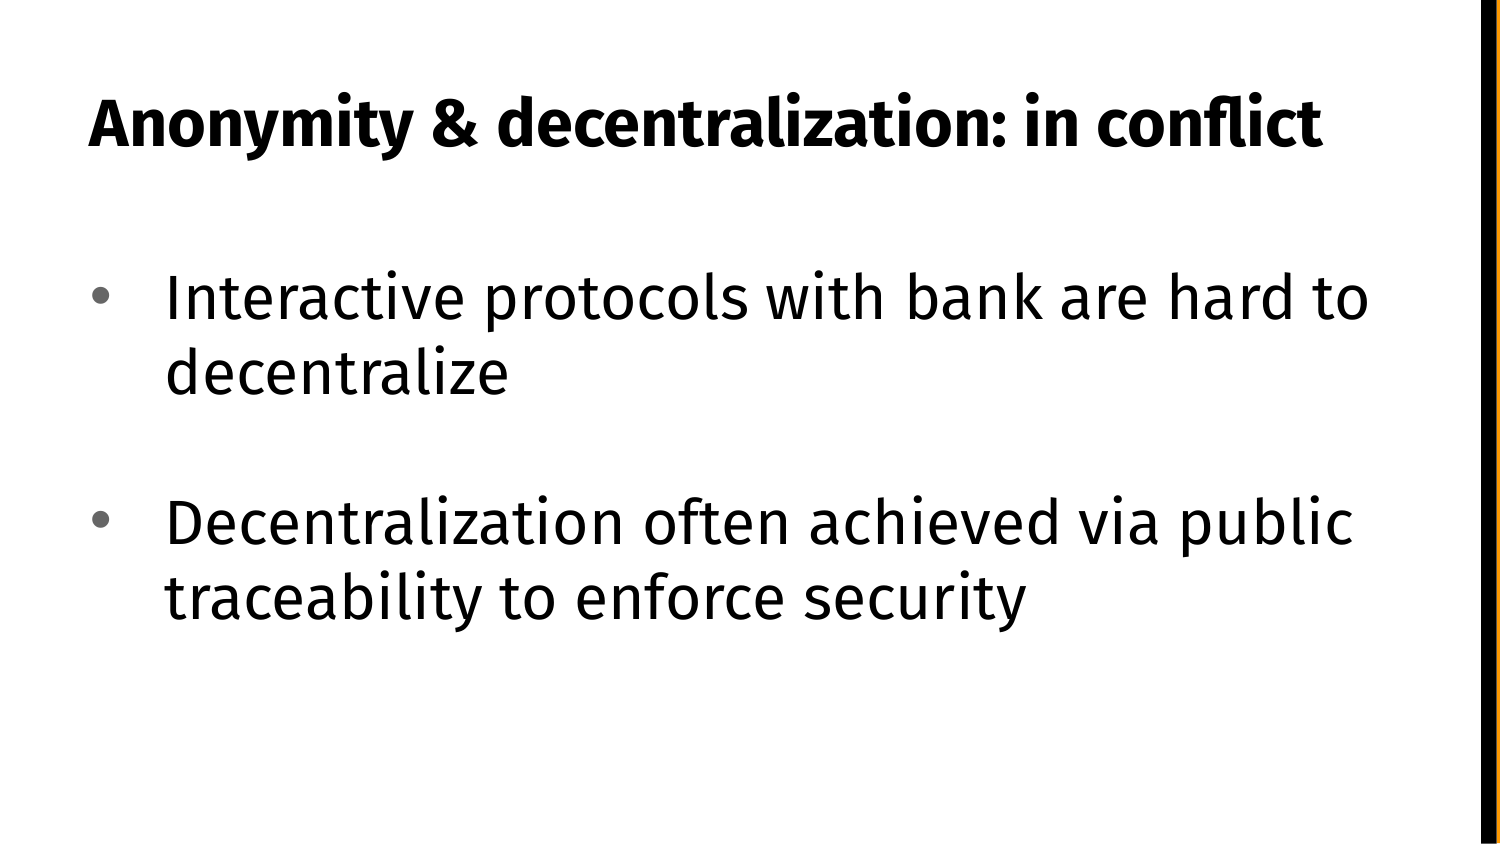

Anonymity & decentralization: in conflict

Interactive protocols with bank are hard to decentralize

Decentralization often achieved via public traceability to enforce security